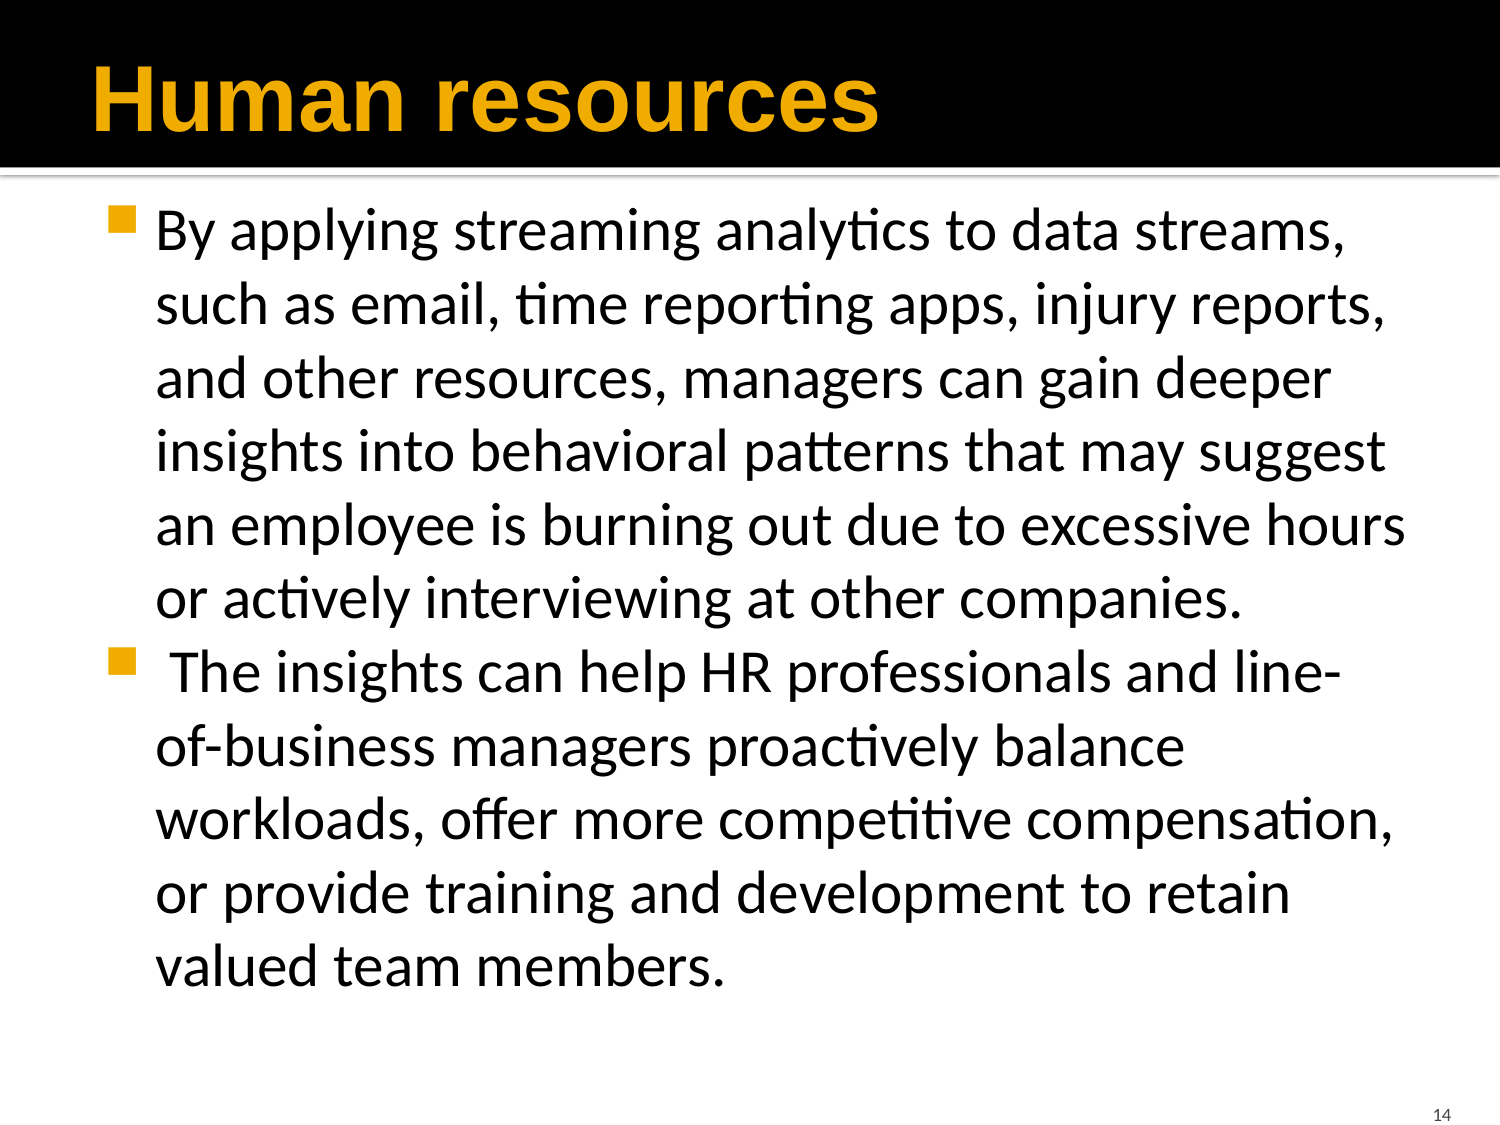

# Human resources
By applying streaming analytics to data streams, such as email, time reporting apps, injury reports, and other resources, managers can gain deeper insights into behavioral patterns that may suggest an employee is burning out due to excessive hours or actively interviewing at other companies.
 The insights can help HR professionals and line-of-business managers proactively balance workloads, offer more competitive compensation, or provide training and development to retain valued team members.
14